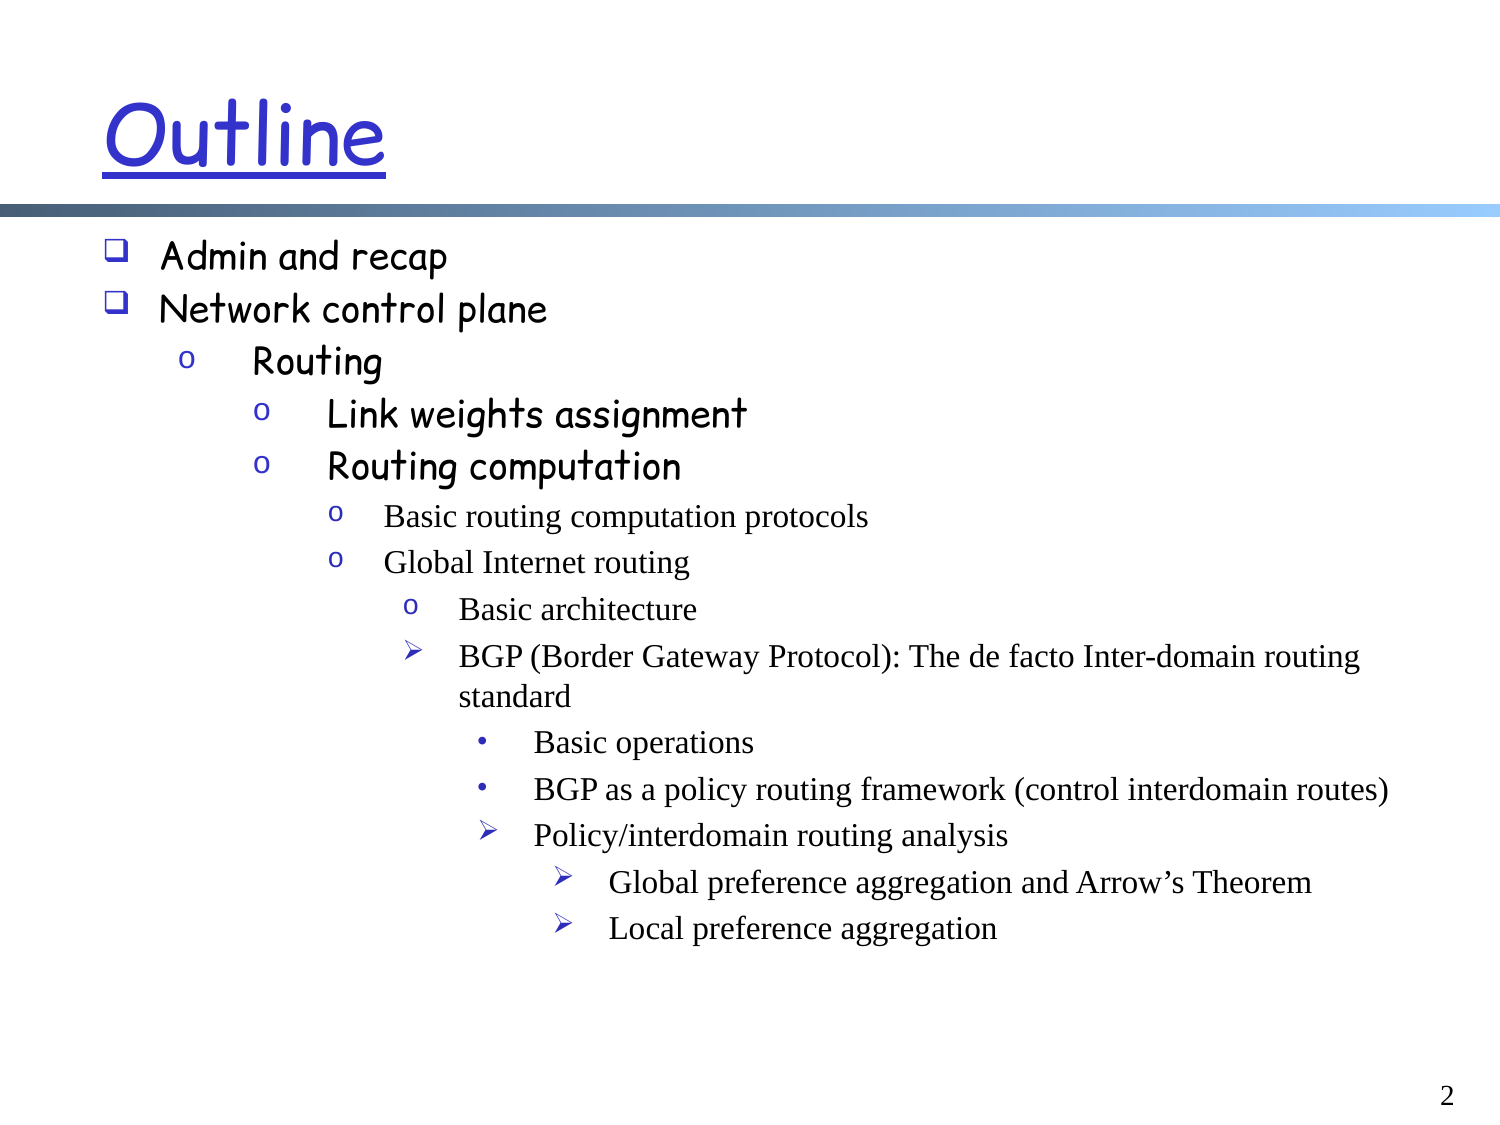

Outline
Admin and recap
Network control plane
Routing
Link weights assignment
Routing computation
Basic routing computation protocols
Global Internet routing
Basic architecture
BGP (Border Gateway Protocol): The de facto Inter-domain routing standard
Basic operations
BGP as a policy routing framework (control interdomain routes)
Policy/interdomain routing analysis
Global preference aggregation and Arrow’s Theorem
Local preference aggregation

2